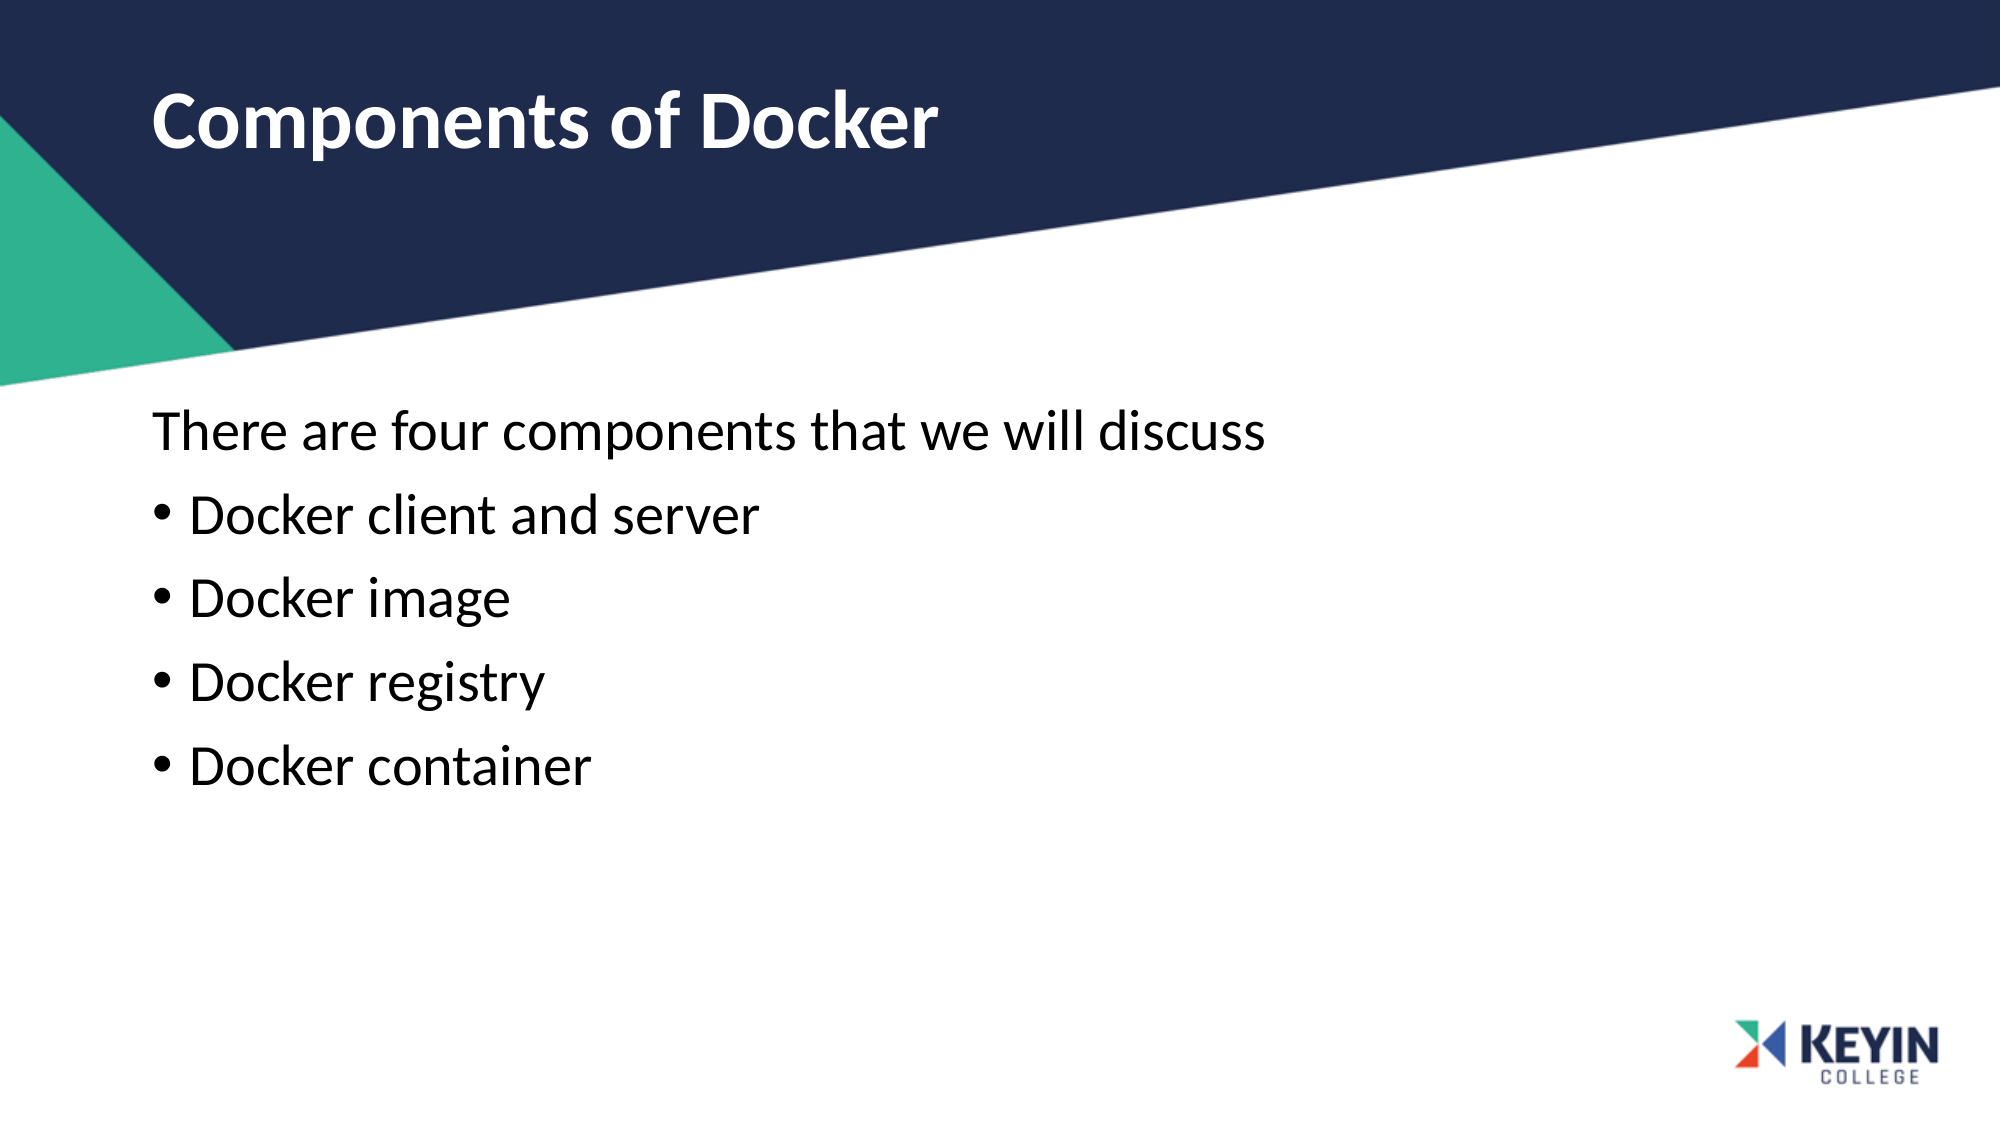

# Components of Docker
There are four components that we will discuss
Docker client and server
Docker image
Docker registry
Docker container